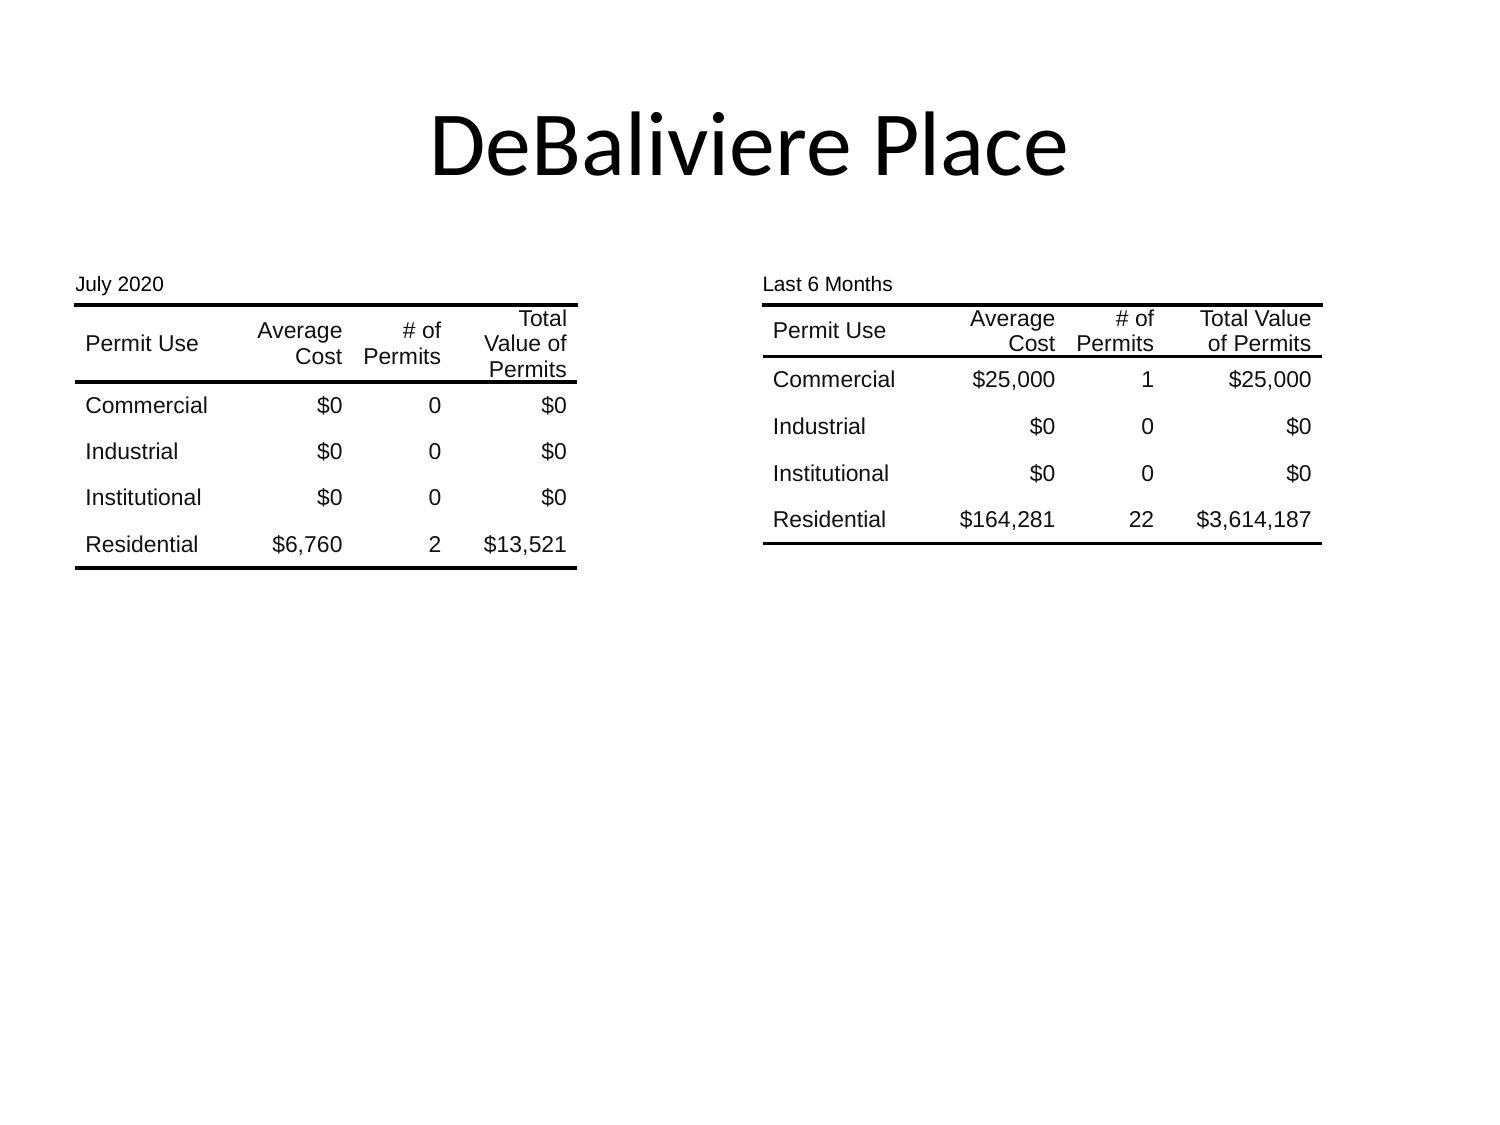

# DeBaliviere Place
| July 2020 | July 2020 | July 2020 | July 2020 |
| --- | --- | --- | --- |
| Permit Use | Average Cost | # of Permits | Total Value of Permits |
| Commercial | $0 | 0 | $0 |
| Industrial | $0 | 0 | $0 |
| Institutional | $0 | 0 | $0 |
| Residential | $6,760 | 2 | $13,521 |
| Last 6 Months | Last 6 Months | Last 6 Months | Last 6 Months |
| --- | --- | --- | --- |
| Permit Use | Average Cost | # of Permits | Total Value of Permits |
| Commercial | $25,000 | 1 | $25,000 |
| Industrial | $0 | 0 | $0 |
| Institutional | $0 | 0 | $0 |
| Residential | $164,281 | 22 | $3,614,187 |